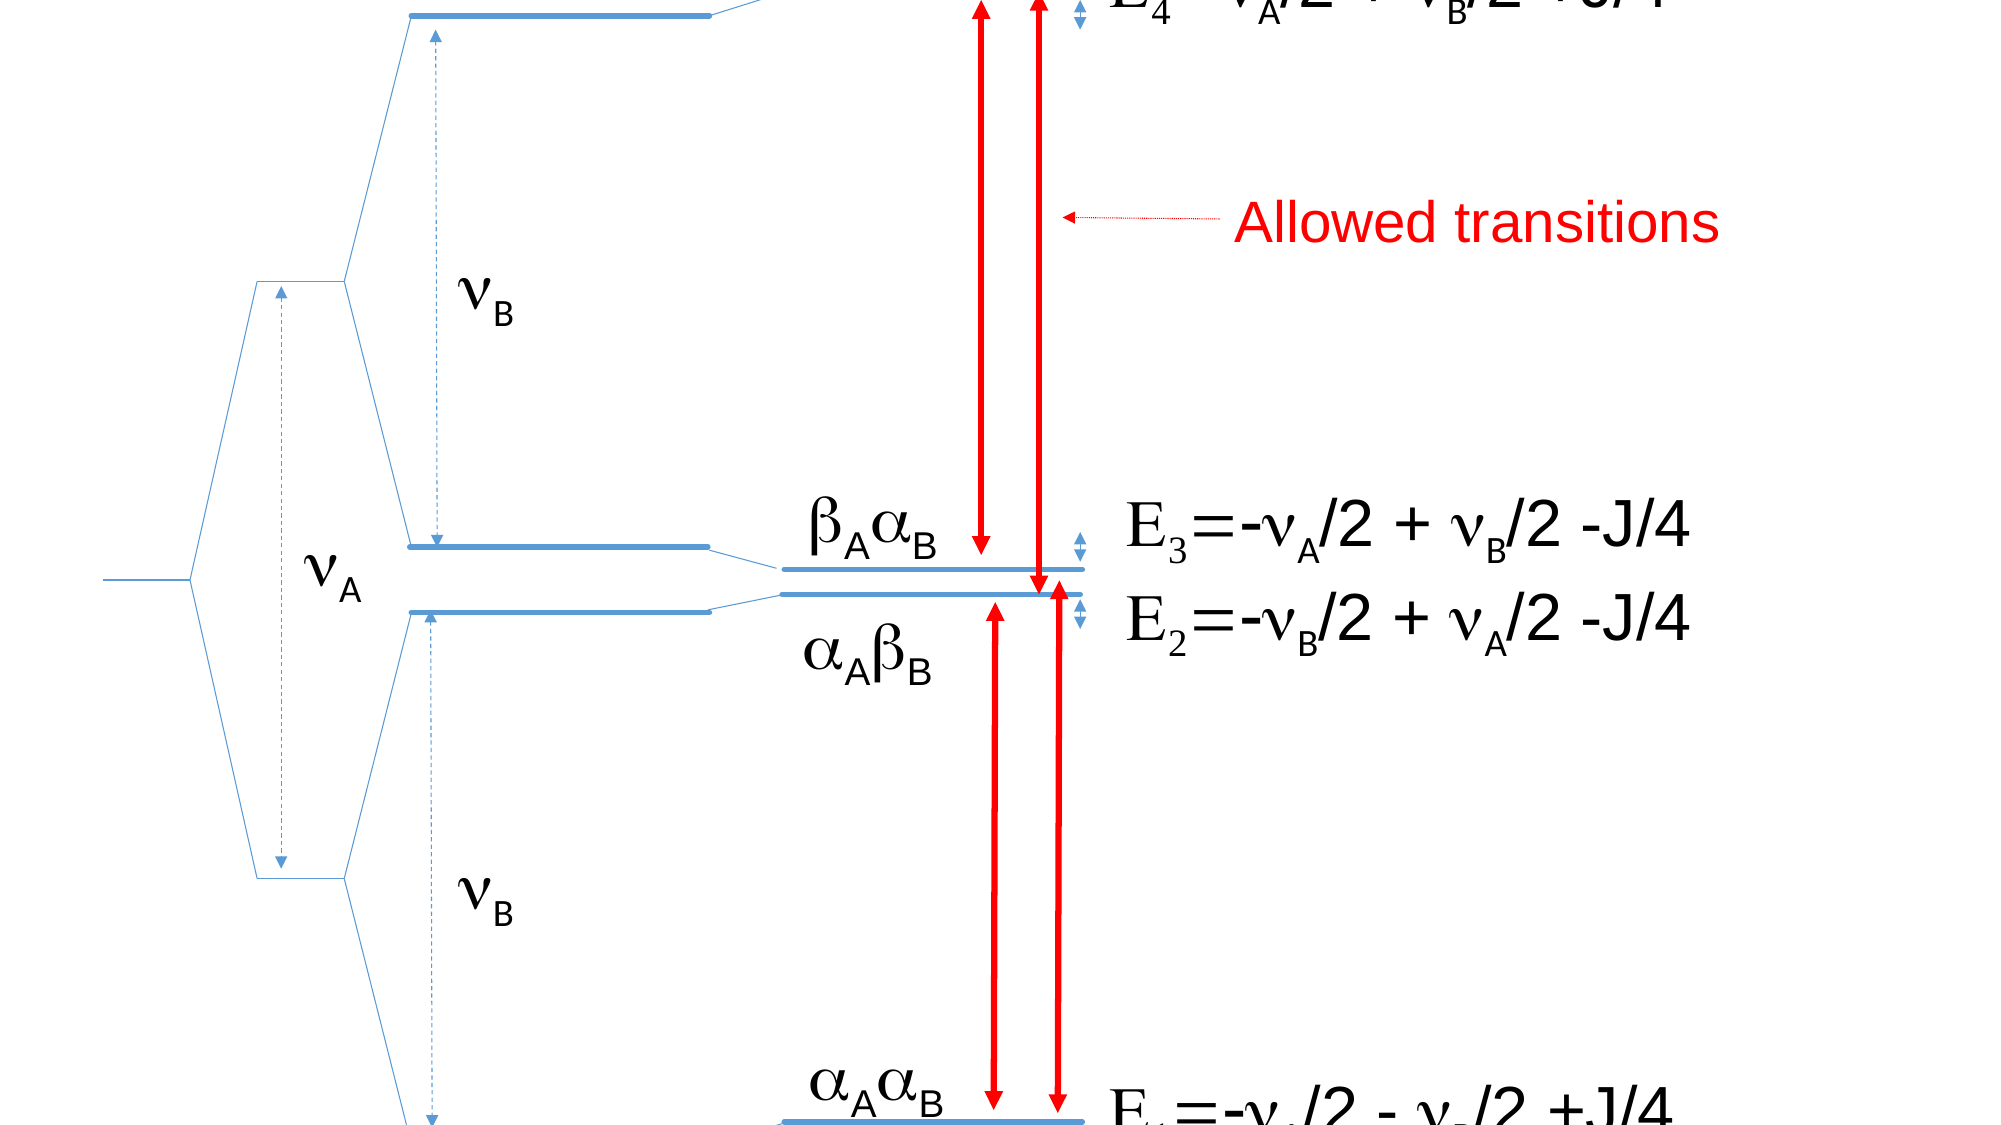

βAβB
Ε4=νA/2 + νB/2 +J/4
Allowed transitions
νB
βAαB
Ε3=−νA/2 + νB/2 -J/4
νA
Ε2=−νB/2 + νA/2 -J/4
αAβB
νB
αAαB
Ε1=−νA/2 - νB/2 +J/4